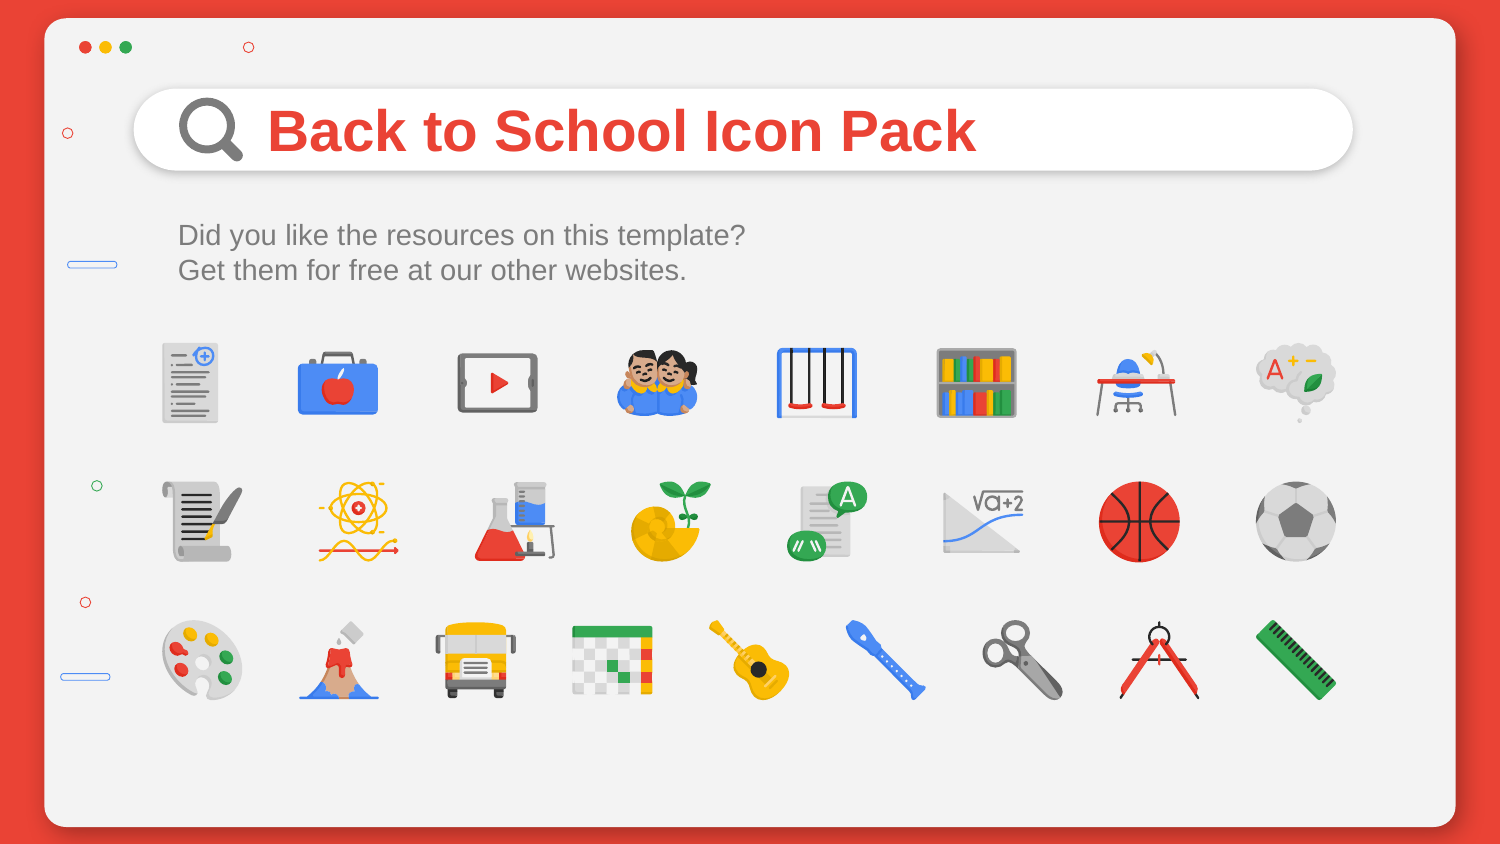

# Back to School Icon Pack
Did you like the resources on this template? Get them for free at our other websites.